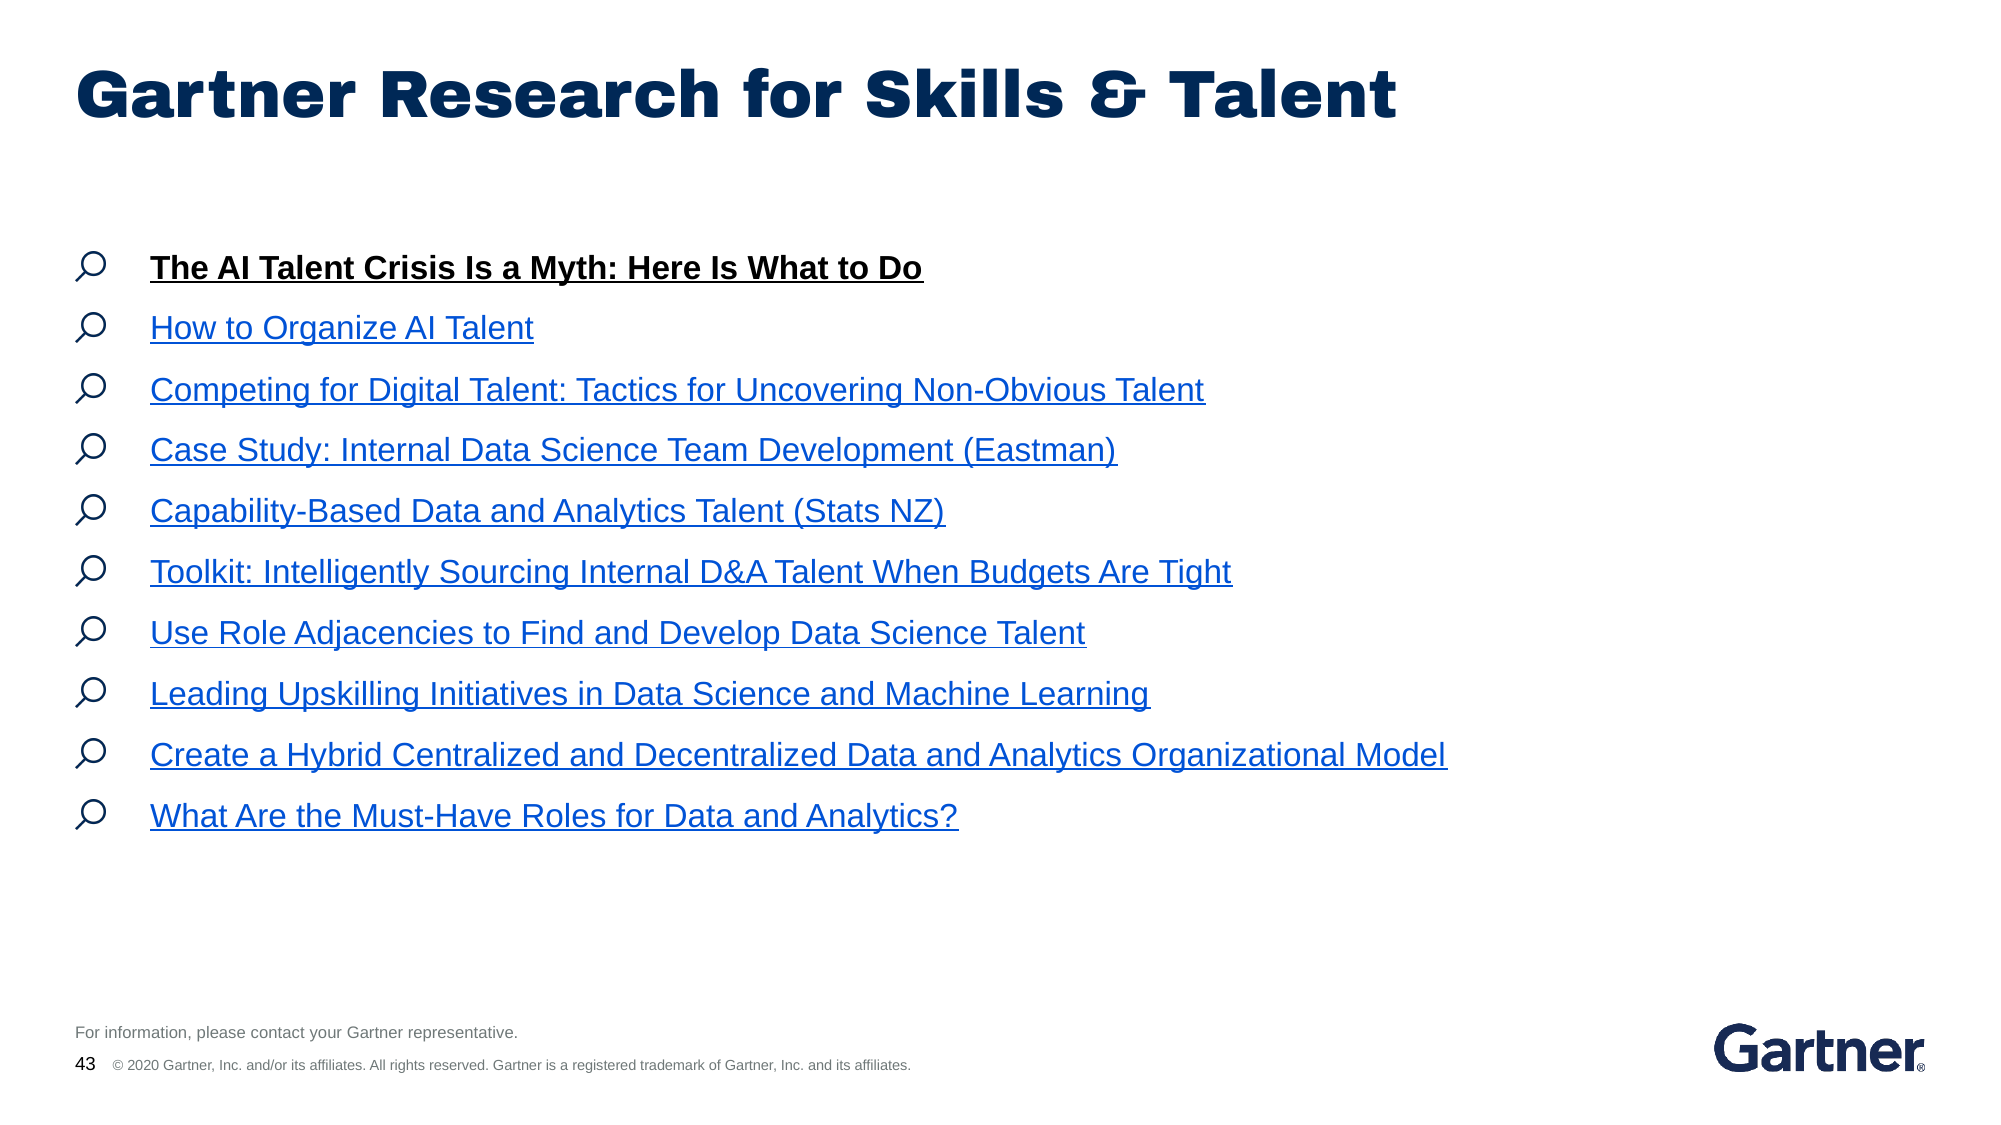

# Gartner Research for Skills & Talent
The AI Talent Crisis Is a Myth: Here Is What to Do
How to Organize AI Talent
Competing for Digital Talent: Tactics for Uncovering Non-Obvious Talent
Case Study: Internal Data Science Team Development (Eastman)
Capability-Based Data and Analytics Talent (Stats NZ)
Toolkit: Intelligently Sourcing Internal D&A Talent When Budgets Are Tight
Use Role Adjacencies to Find and Develop Data Science Talent
Leading Upskilling Initiatives in Data Science and Machine Learning
Create a Hybrid Centralized and Decentralized Data and Analytics Organizational Model
What Are the Must-Have Roles for Data and Analytics?